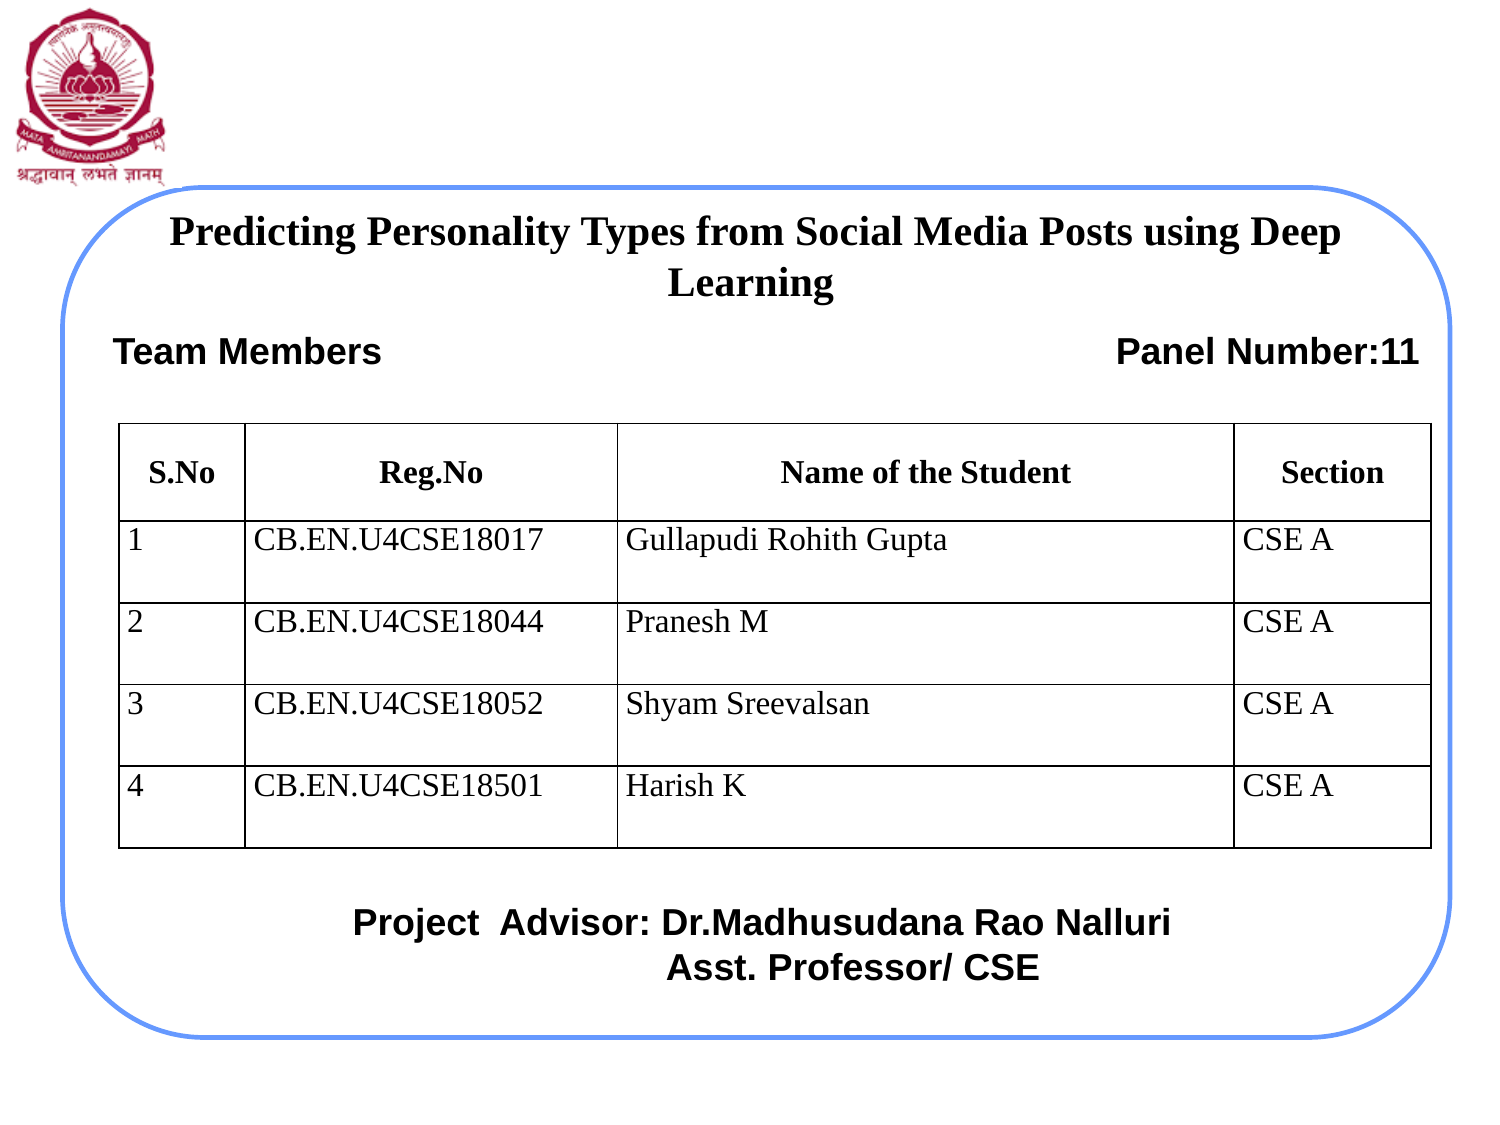

# Predicting Personality Types from Social Media Posts using Deep Learning

  Team Members	 			                        Panel Number:11

 Project  Advisor: Dr.Madhusudana Rao Nalluri
			            Asst. Professor/ CSE
| S.No | Reg.No | Name of the Student | Section |
| --- | --- | --- | --- |
| 1 | CB.EN.U4CSE18017 | Gullapudi Rohith Gupta | CSE A |
| 2 | CB.EN.U4CSE18044 | Pranesh M | CSE A |
| 3 | CB.EN.U4CSE18052 | Shyam Sreevalsan | CSE A |
| 4 | CB.EN.U4CSE18501 | Harish K | CSE A |